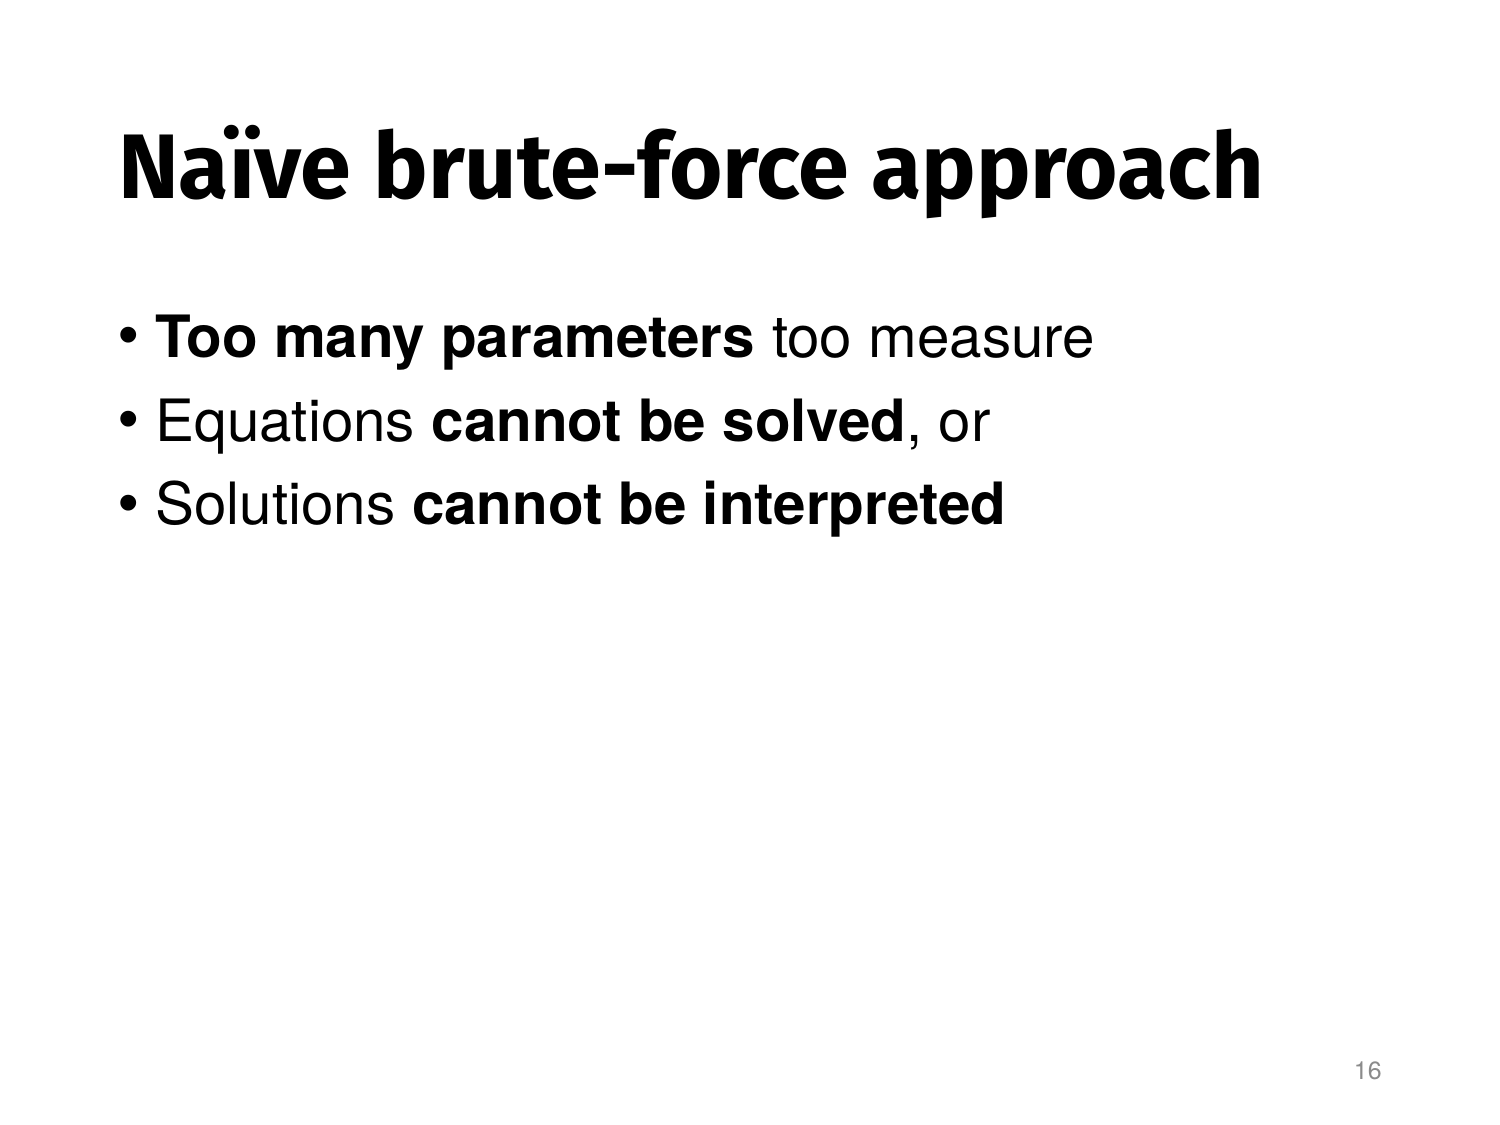

# Naïve brute-force approach
Too many parameters too measure
Equations cannot be solved, or
Solutions cannot be interpreted

16